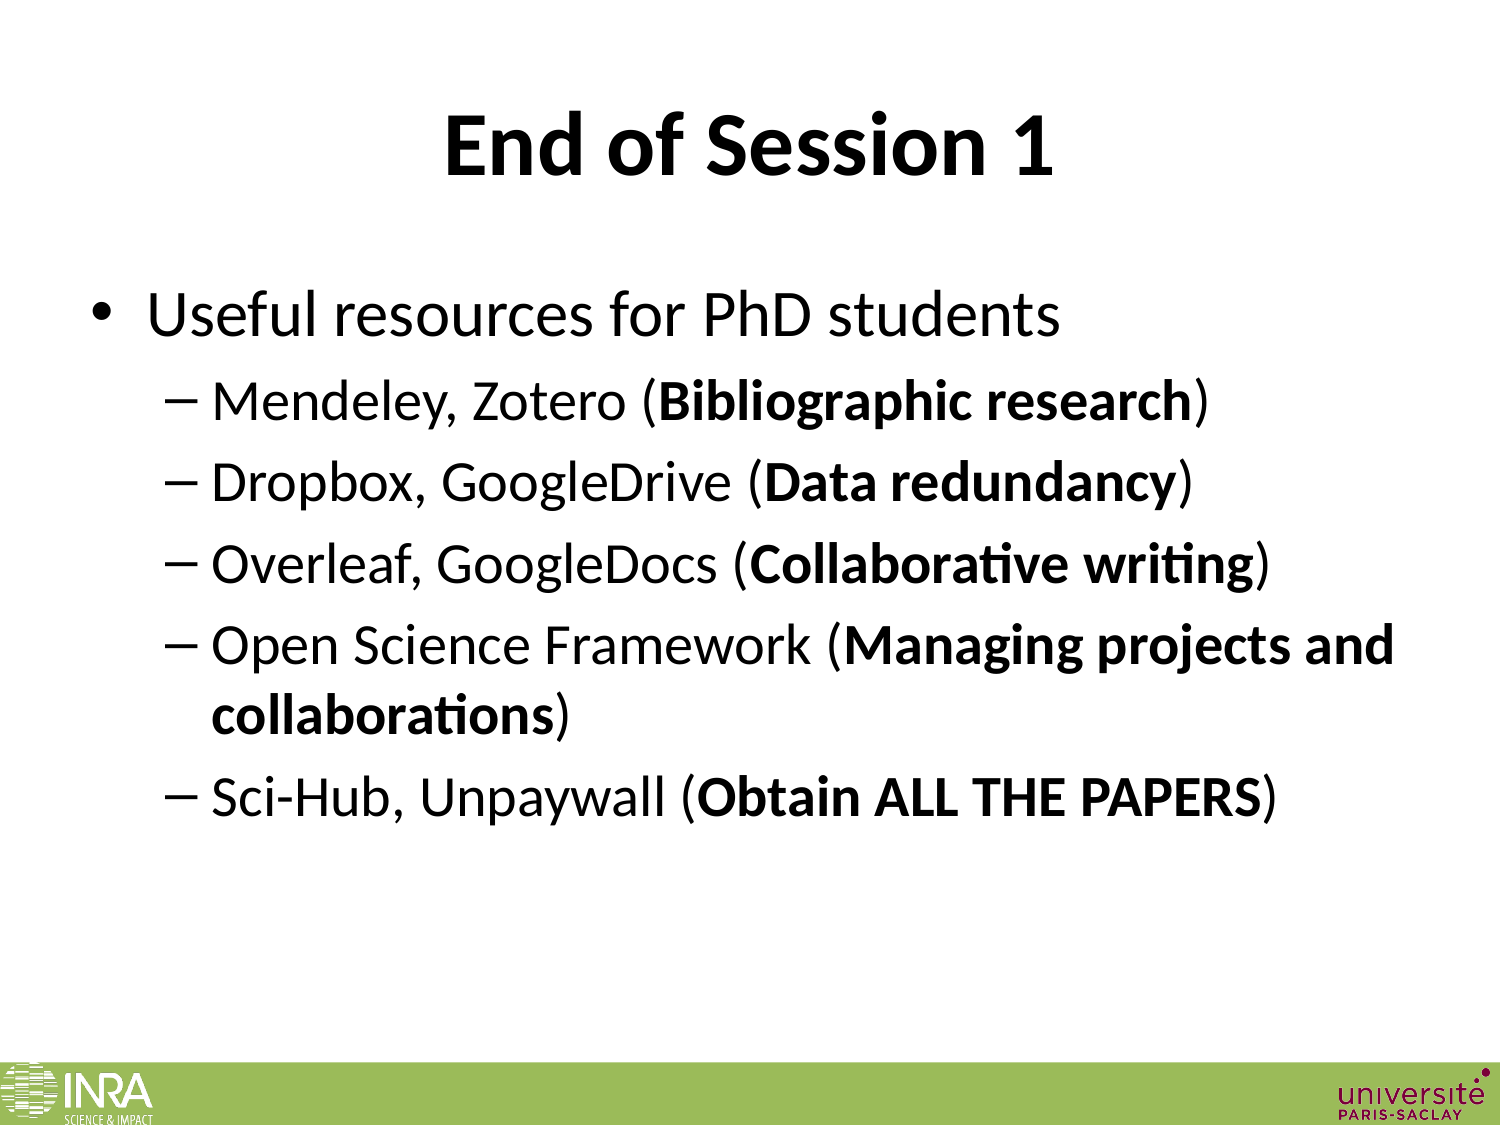

# End of Session 1
Useful resources for PhD students
Mendeley, Zotero (Bibliographic research)
Dropbox, GoogleDrive (Data redundancy)
Overleaf, GoogleDocs (Collaborative writing)
Open Science Framework (Managing projects and collaborations)
Sci-Hub, Unpaywall (Obtain ALL THE PAPERS)